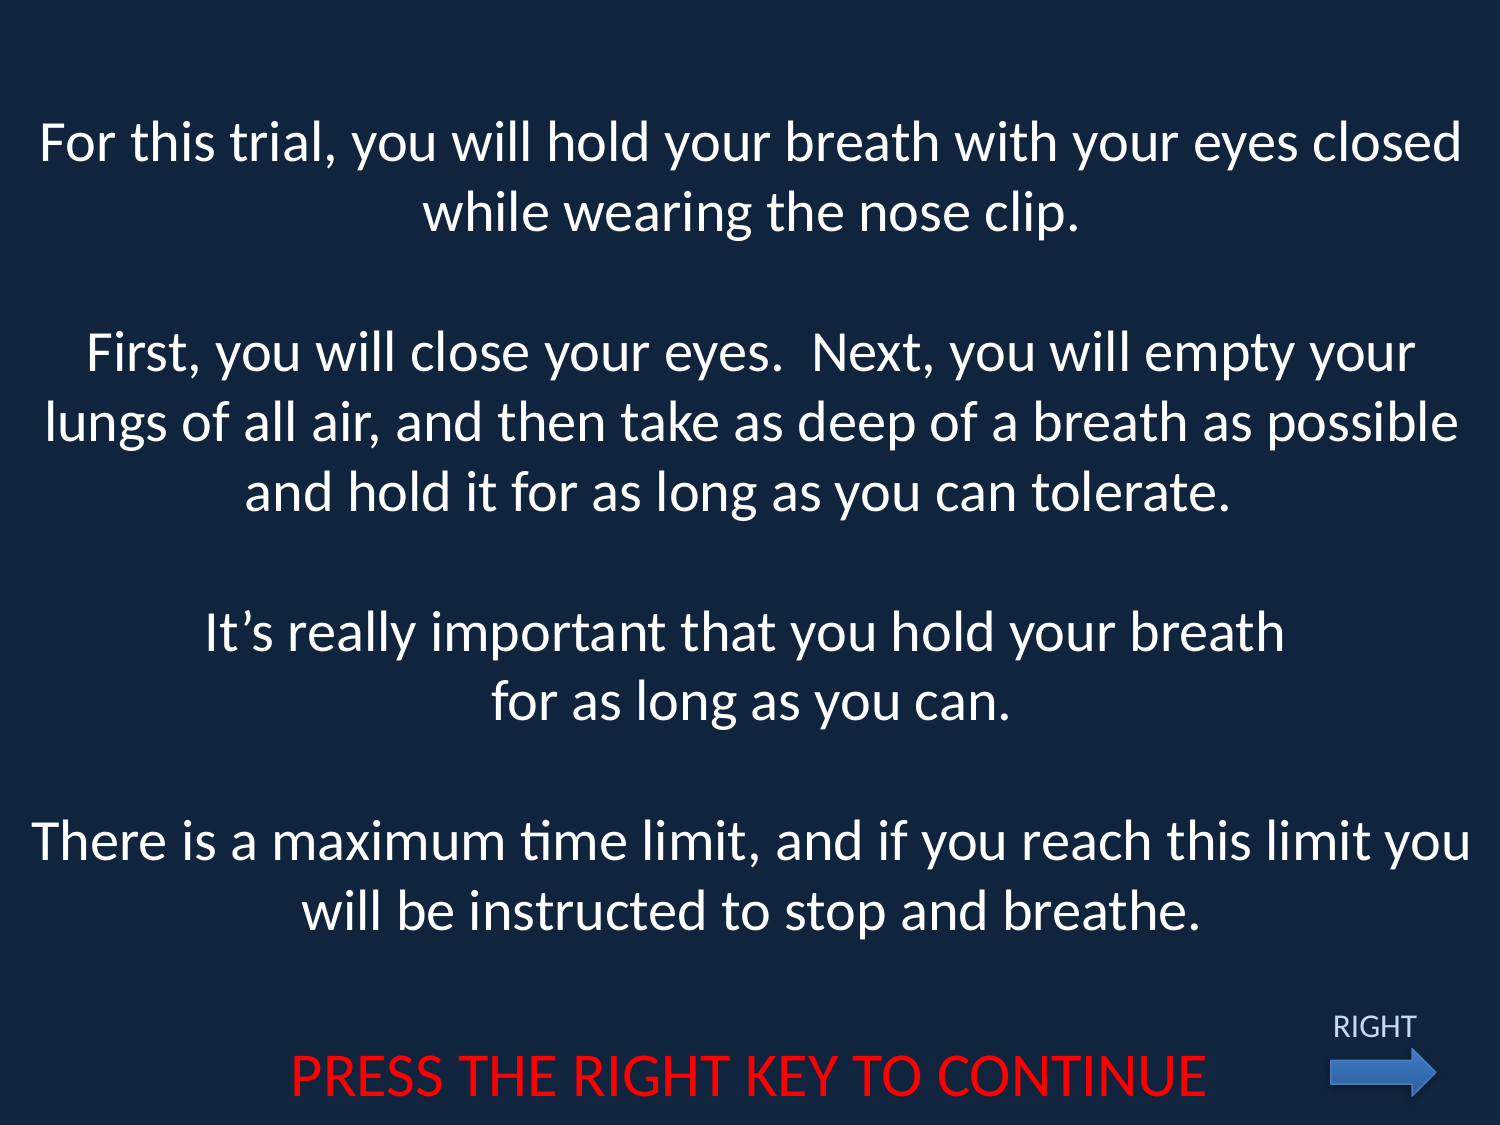

For this trial, you will hold your breath with your eyes closed while wearing the nose clip.

First, you will close your eyes.  Next, you will empty your lungs of all air, and then take as deep of a breath as possible and hold it for as long as you can tolerate.

It’s really important that you hold your breath
for as long as you can.

There is a maximum time limit, and if you reach this limit you will be instructed to stop and breathe.

RIGHT
PRESS THE RIGHT KEY TO CONTINUE